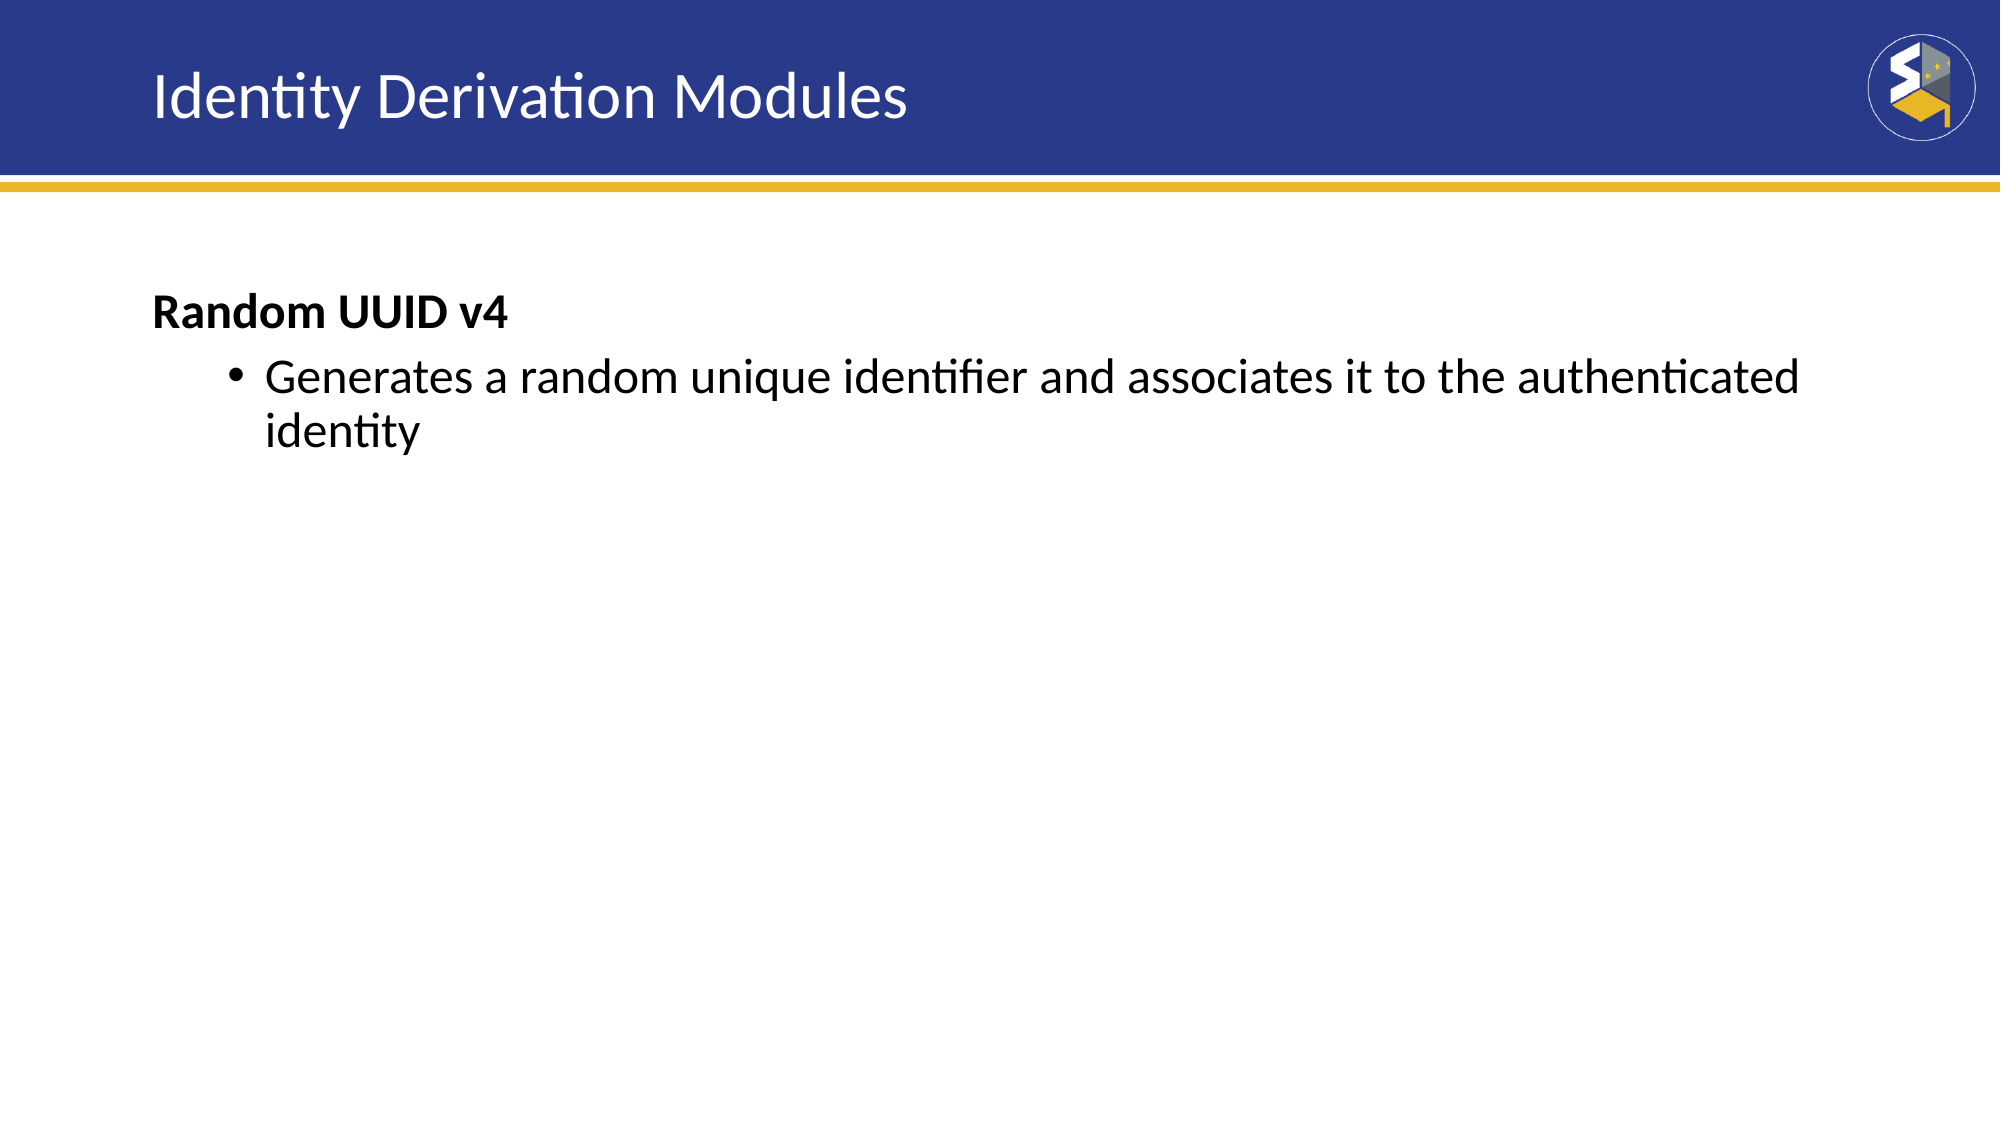

# Identity Derivation Modules
Random UUID v4
Generates a random unique identifier and associates it to the authenticated identity